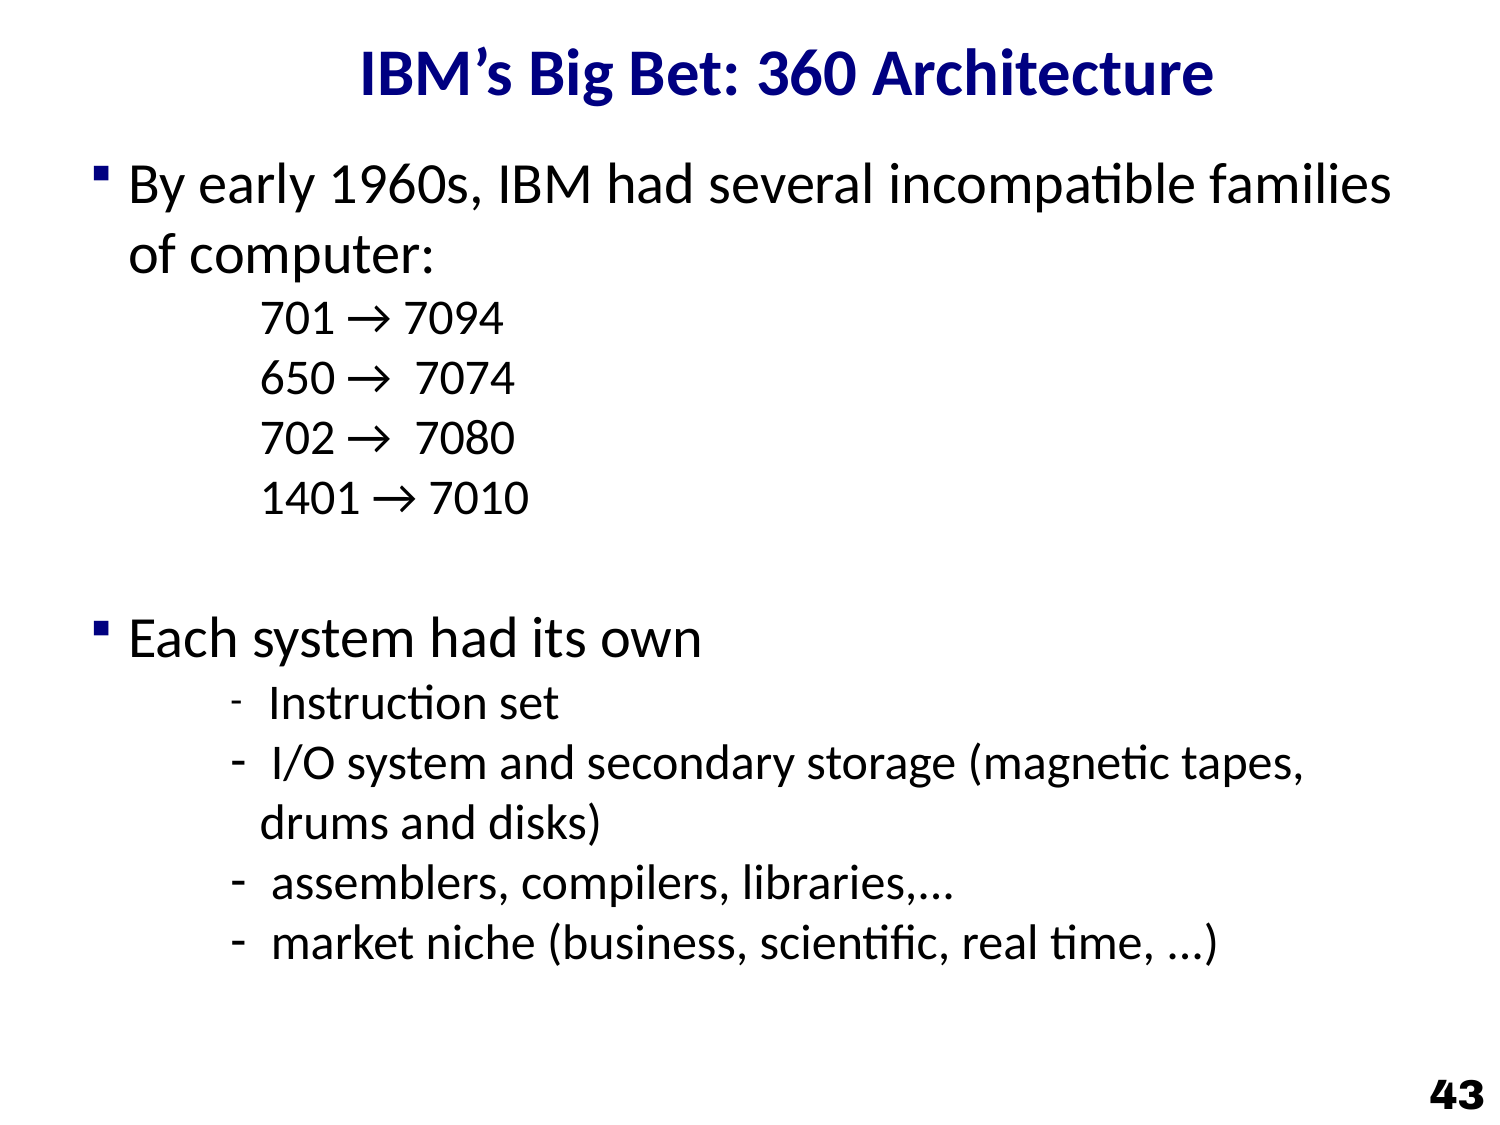

# IBM’s Big Bet: 360 Architecture
By early 1960s, IBM had several incompatible families of computer:
701 → 7094
650 →  7074
702 →  7080
1401 → 7010

Each system had its own
 Instruction set
 I/O system and secondary storage (magnetic tapes, drums and disks)
 assemblers, compilers, libraries,...
 market niche (business, scientific, real time, ...)

43